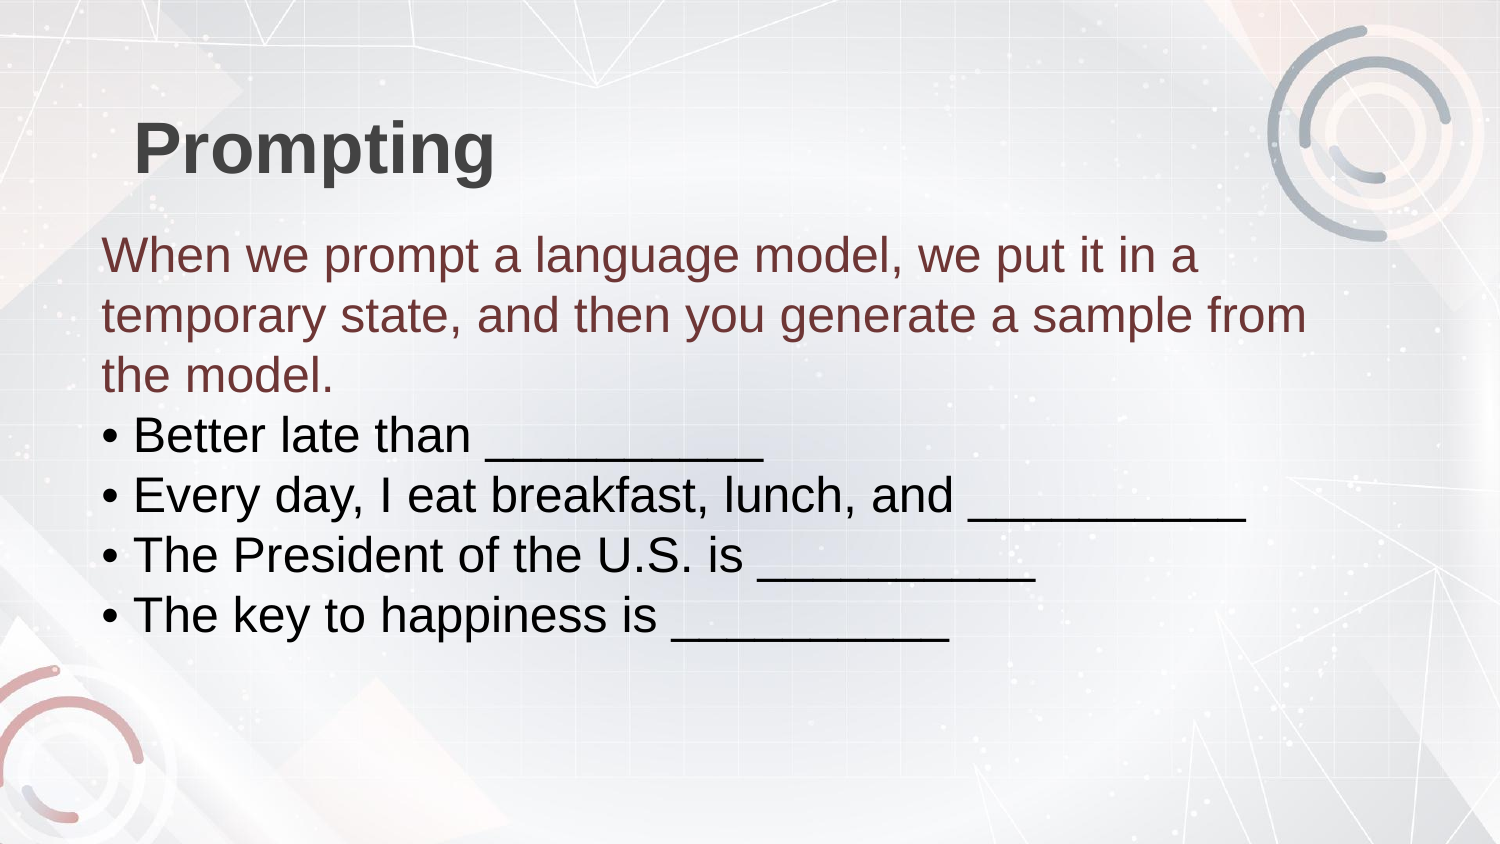

# Prompting
When we prompt a language model, we put it in a temporary state, and then you generate a sample from the model.
• Better late than __________
• Every day, I eat breakfast, lunch, and __________
• The President of the U.S. is __________
• The key to happiness is __________